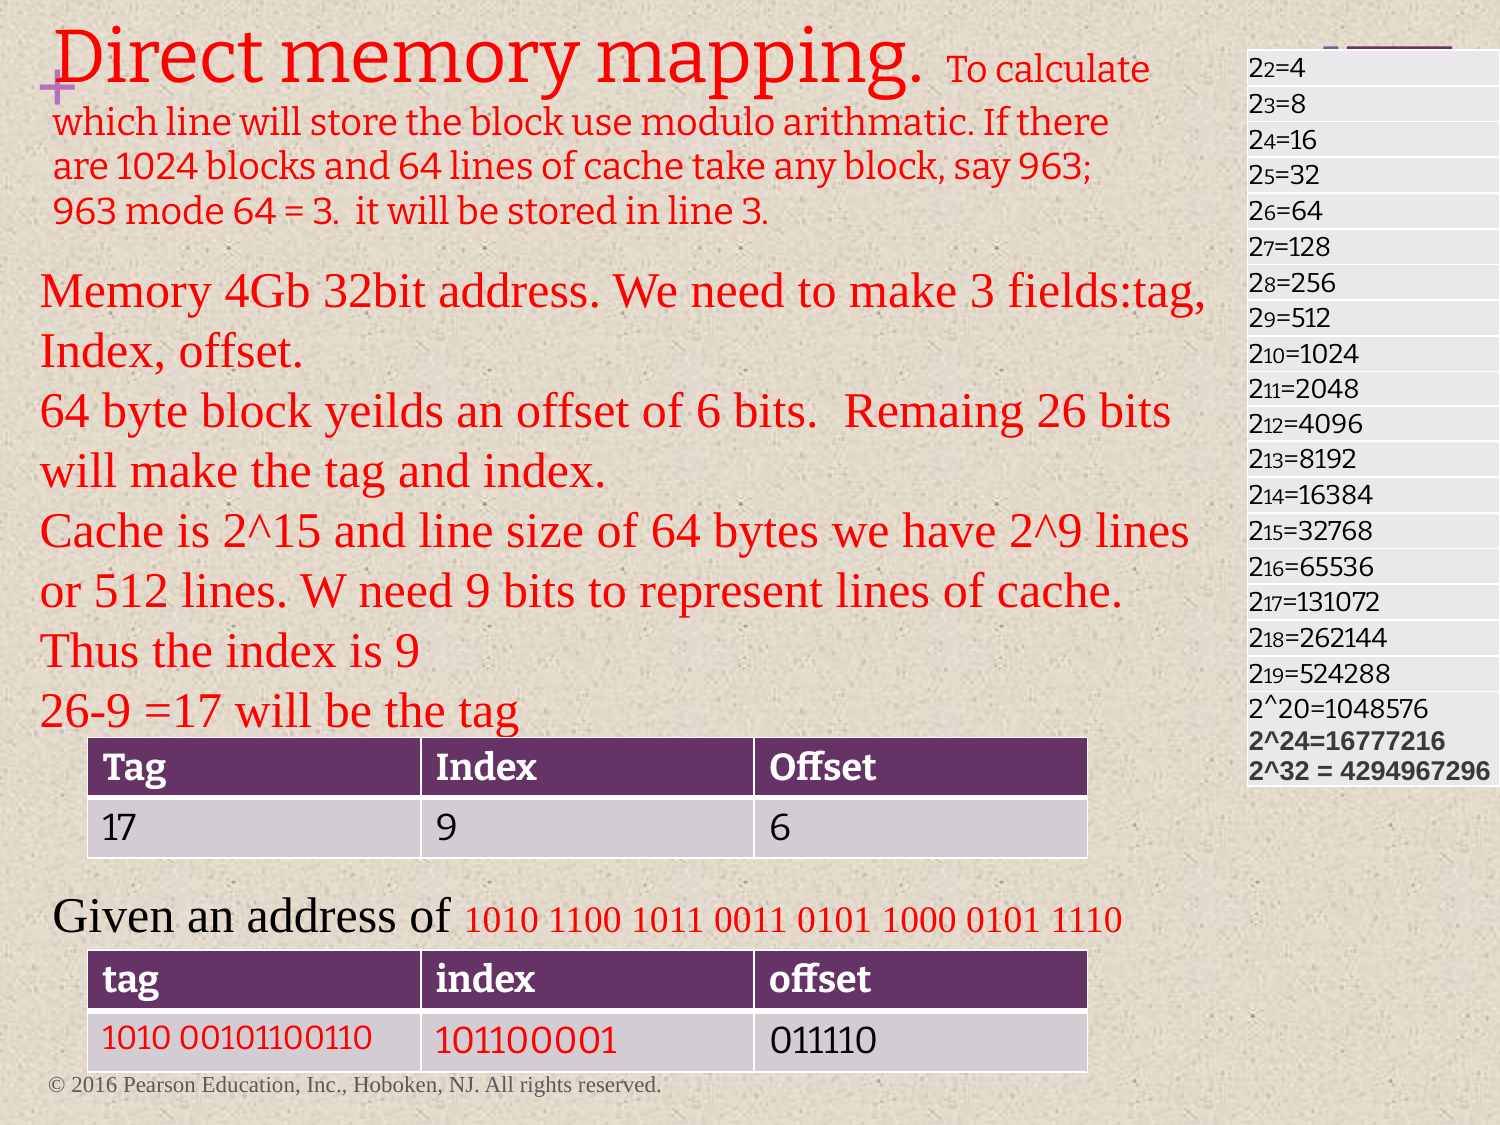

# Direct memory mapping.  To calculate which line will store the block use modulo arithmatic. If there are 1024 blocks and 64 lines of cache take any block, say 963;  963 mode 64 = 3.  it will be stored in line 3.
| 22=4 |
| --- |
| 23=8 |
| 24=16 |
| 25=32 |
| 26=64 |
| 27=128 |
| 28=256 |
| 29=512 |
| 210=1024 |
| 211=2048 |
| 212=4096 |
| 213=8192 |
| 214=16384 |
| 215=32768 |
| 216=65536 |
| 217=131072 |
| 218=262144 |
| 219=524288 |
| 2^20=1048576 2^24=16777216 2^32 = 4294967296 |
Memory 4Gb 32bit address. We need to make 3 fields:tag, Index, offset.
64 byte block yeilds an offset of 6 bits.  Remaing 26 bits will make the tag and index.
Cache is 2^15 and line size of 64 bytes we have 2^9 lines or 512 lines. W need 9 bits to represent lines of cache.  Thus the index is 9
26-9 =17 will be the tag

| Tag | Index | Offset |
| --- | --- | --- |
| 17 | 9 | 6 |
Given an address of 1010 1100 1011 0011 0101 1000 0101 1110

| tag | index | offset |
| --- | --- | --- |
| 1010 00101100110 | 101100001 | 011110 |
© 2016 Pearson Education, Inc., Hoboken, NJ. All rights reserved.